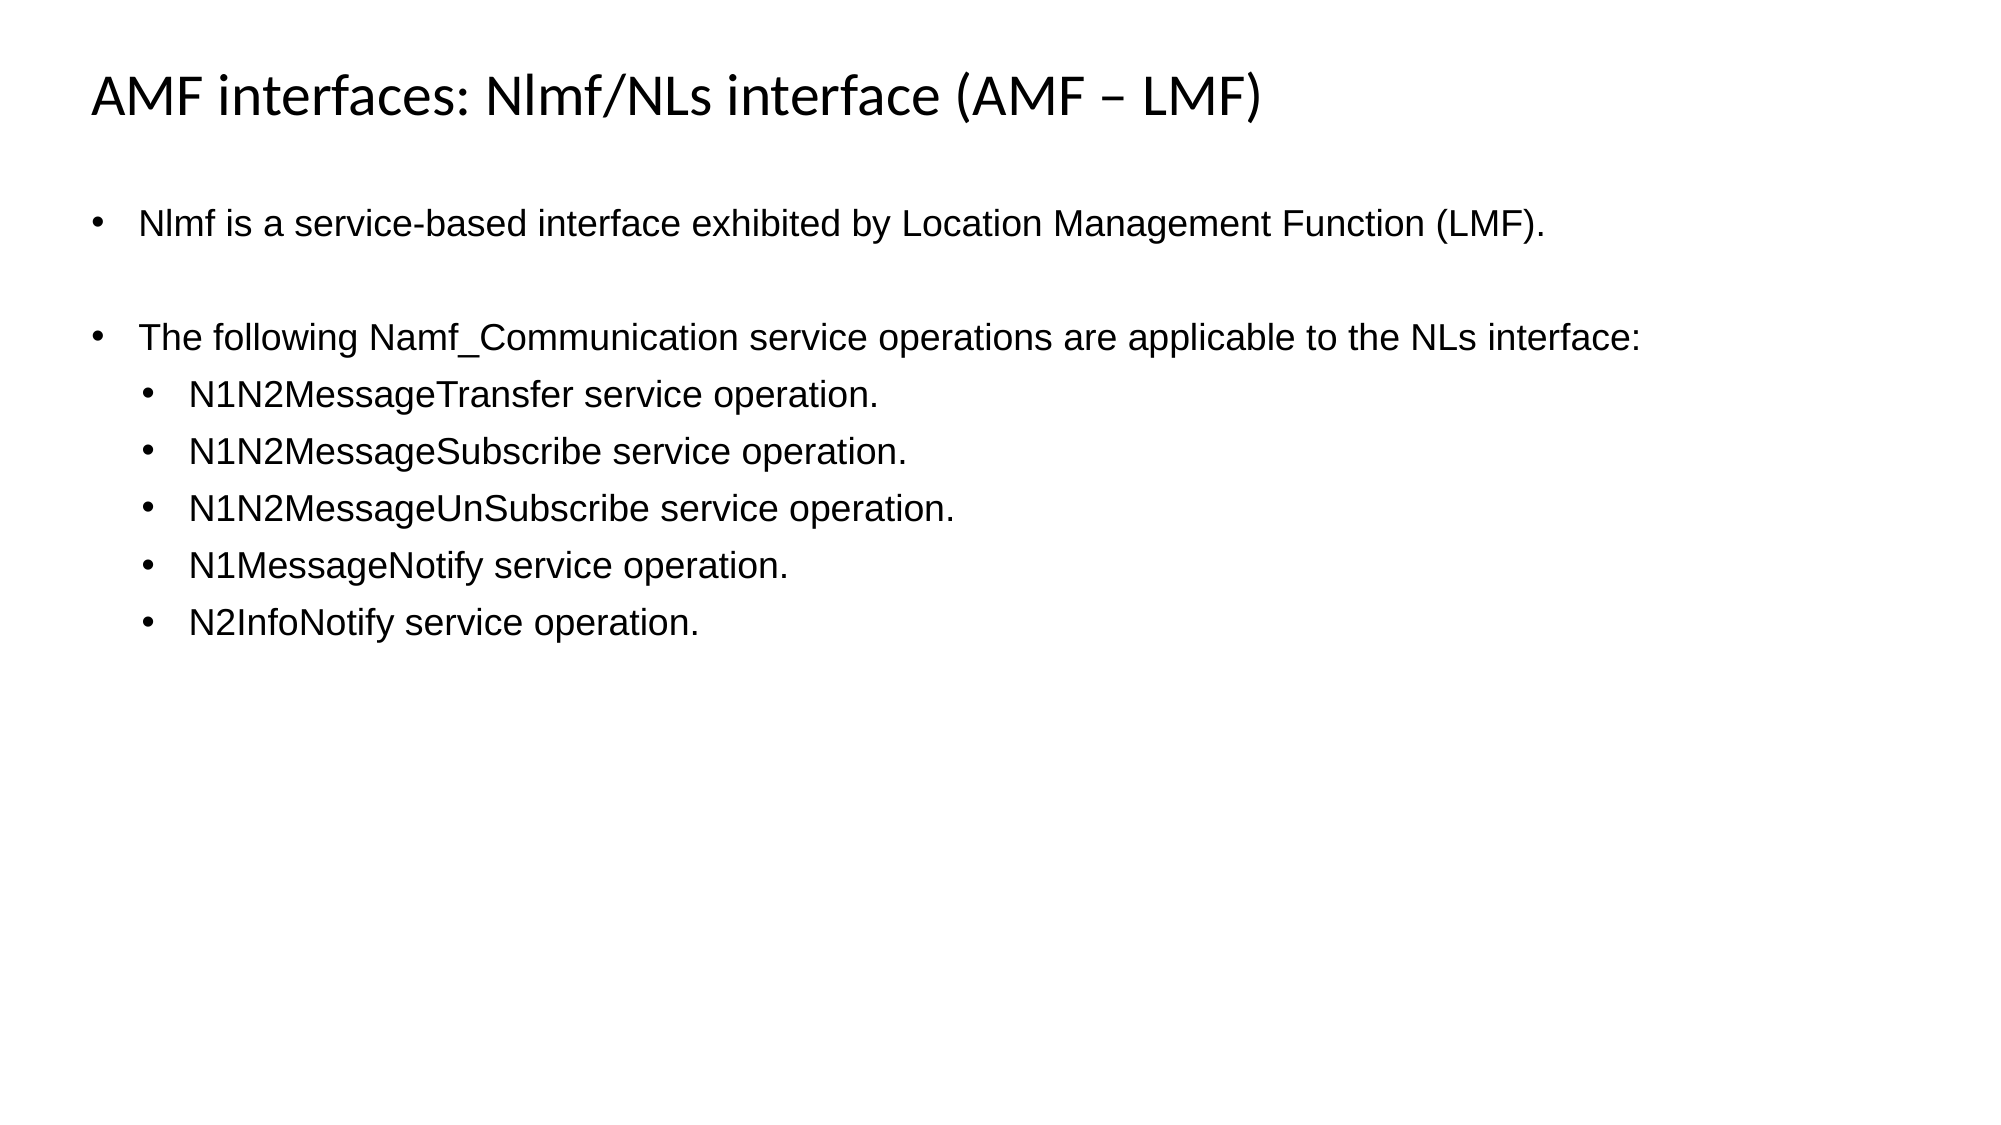

# AMF interfaces: Nlmf/NLs interface (AMF – LMF)
Nlmf is a service-based interface exhibited by Location Management Function (LMF).

The following Namf_Communication service operations are applicable to the NLs interface:
N1N2MessageTransfer service operation.
N1N2MessageSubscribe service operation.
N1N2MessageUnSubscribe service operation.
N1MessageNotify service operation.
N2InfoNotify service operation.